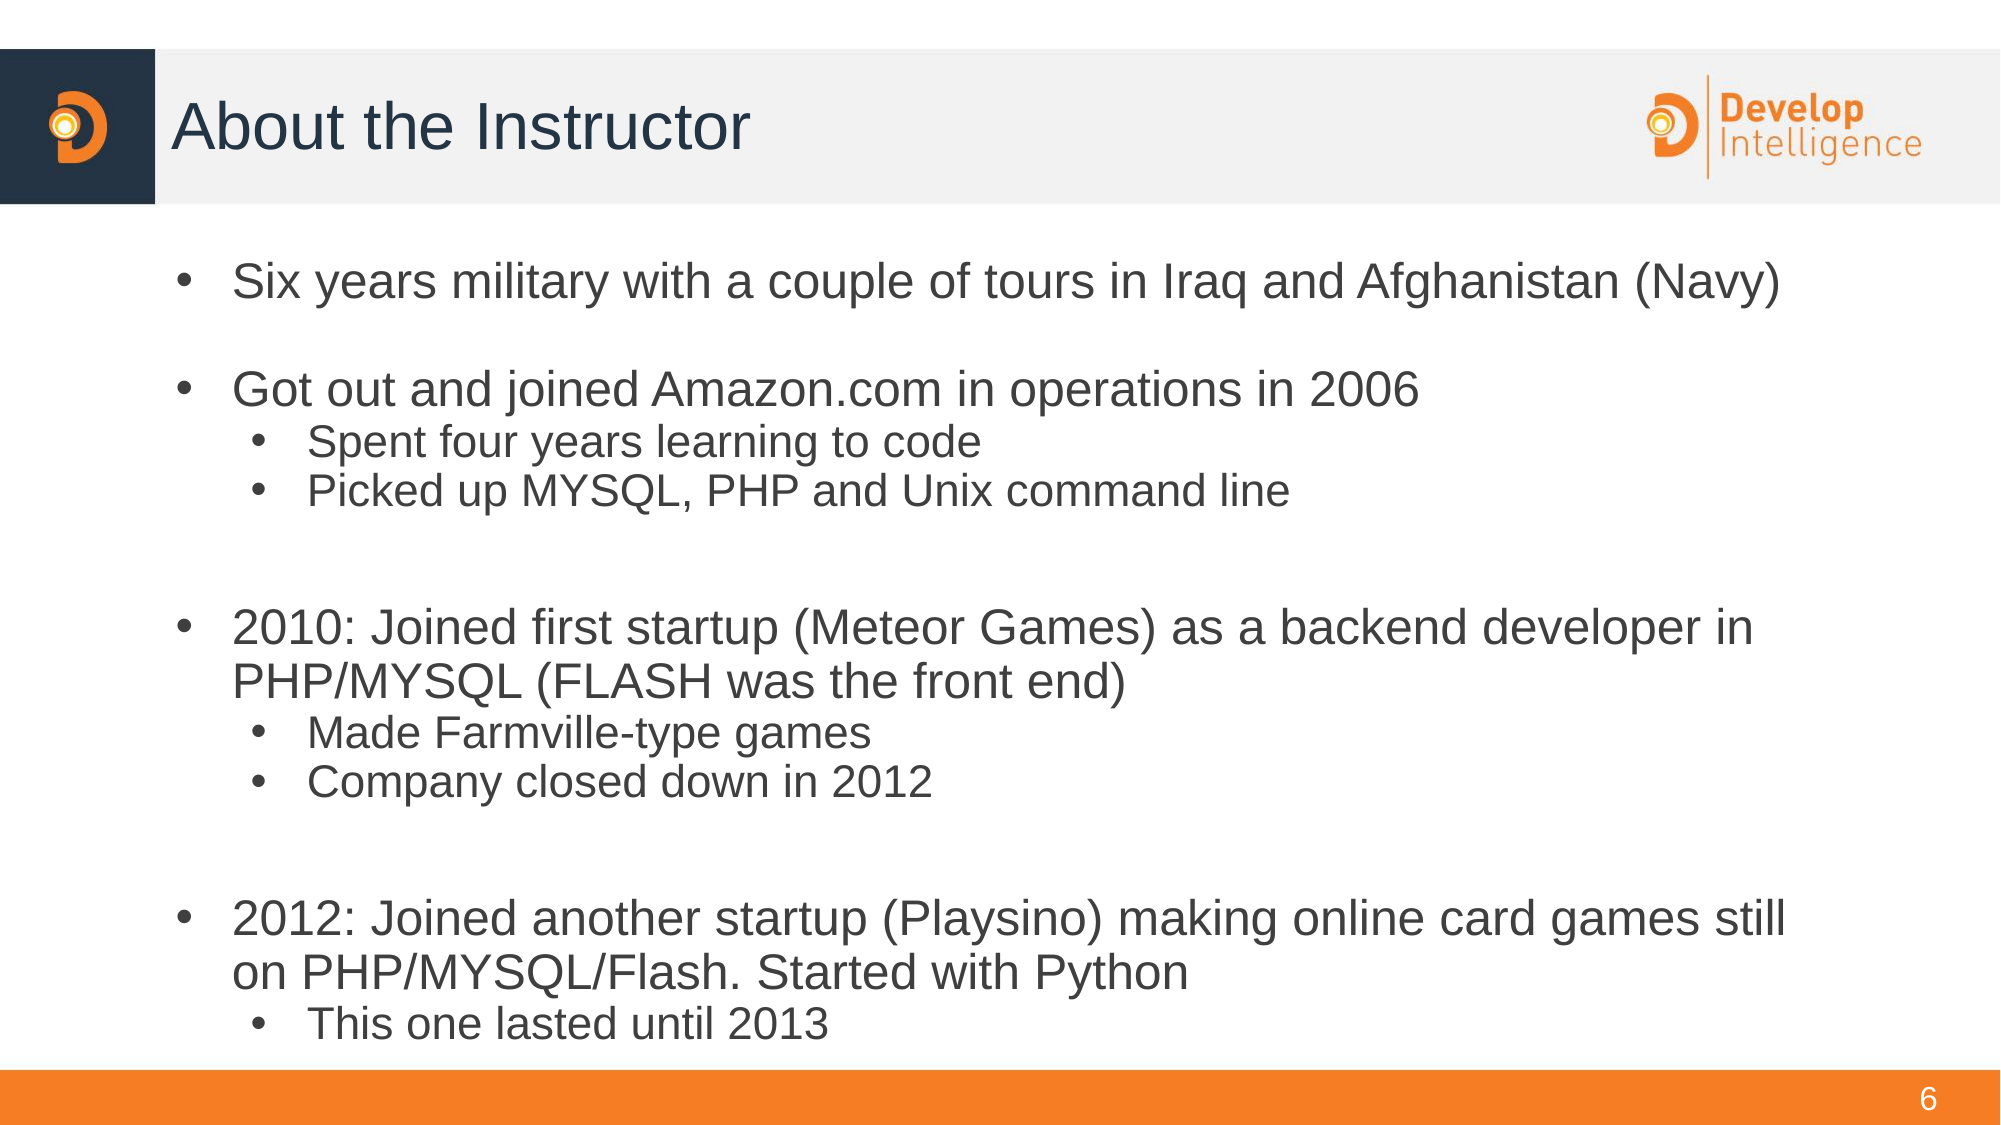

# About the Instructor
Six years military with a couple of tours in Iraq and Afghanistan (Navy)

Got out and joined Amazon.com in operations in 2006
Spent four years learning to code
Picked up MYSQL, PHP and Unix command line

2010: Joined first startup (Meteor Games) as a backend developer in PHP/MYSQL (FLASH was the front end)
Made Farmville-type games
Company closed down in 2012

2012: Joined another startup (Playsino) making online card games still on PHP/MYSQL/Flash. Started with Python
This one lasted until 2013

6